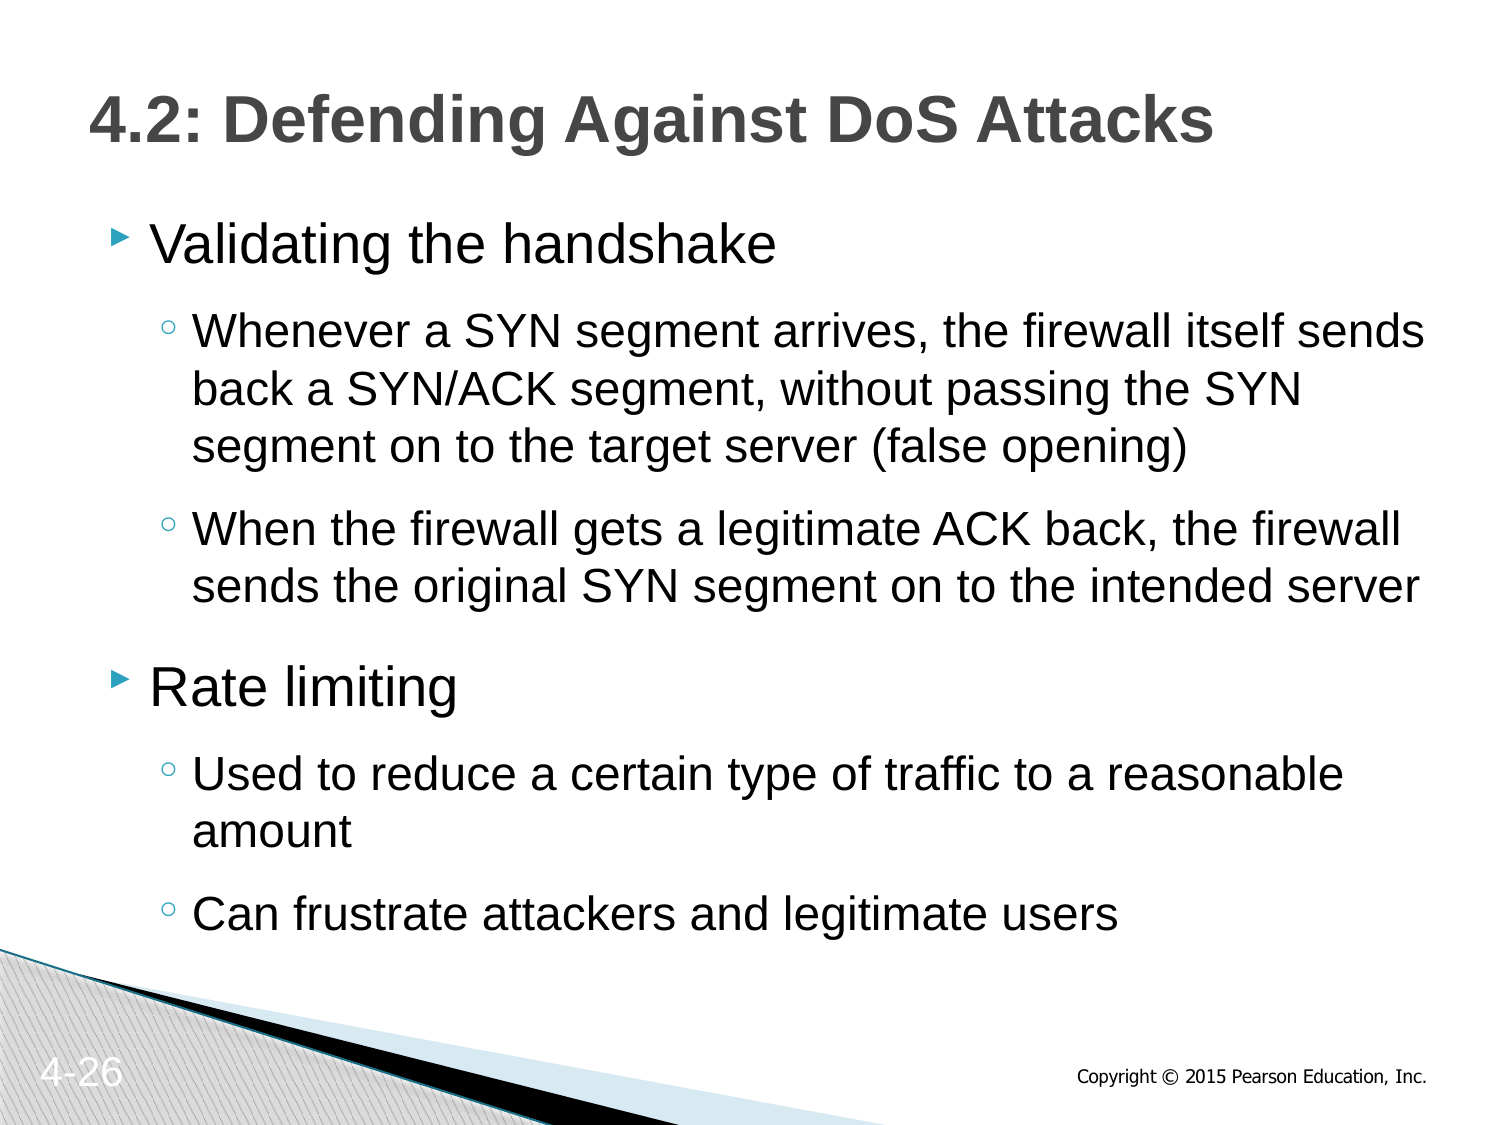

# 4.2: Defending Against DoS Attacks
Validating the handshake
Whenever a SYN segment arrives, the firewall itself sends back a SYN/ACK segment, without passing the SYN segment on to the target server (false opening)
When the firewall gets a legitimate ACK back, the firewall sends the original SYN segment on to the intended server
Rate limiting
Used to reduce a certain type of traffic to a reasonable amount
Can frustrate attackers and legitimate users
4-26